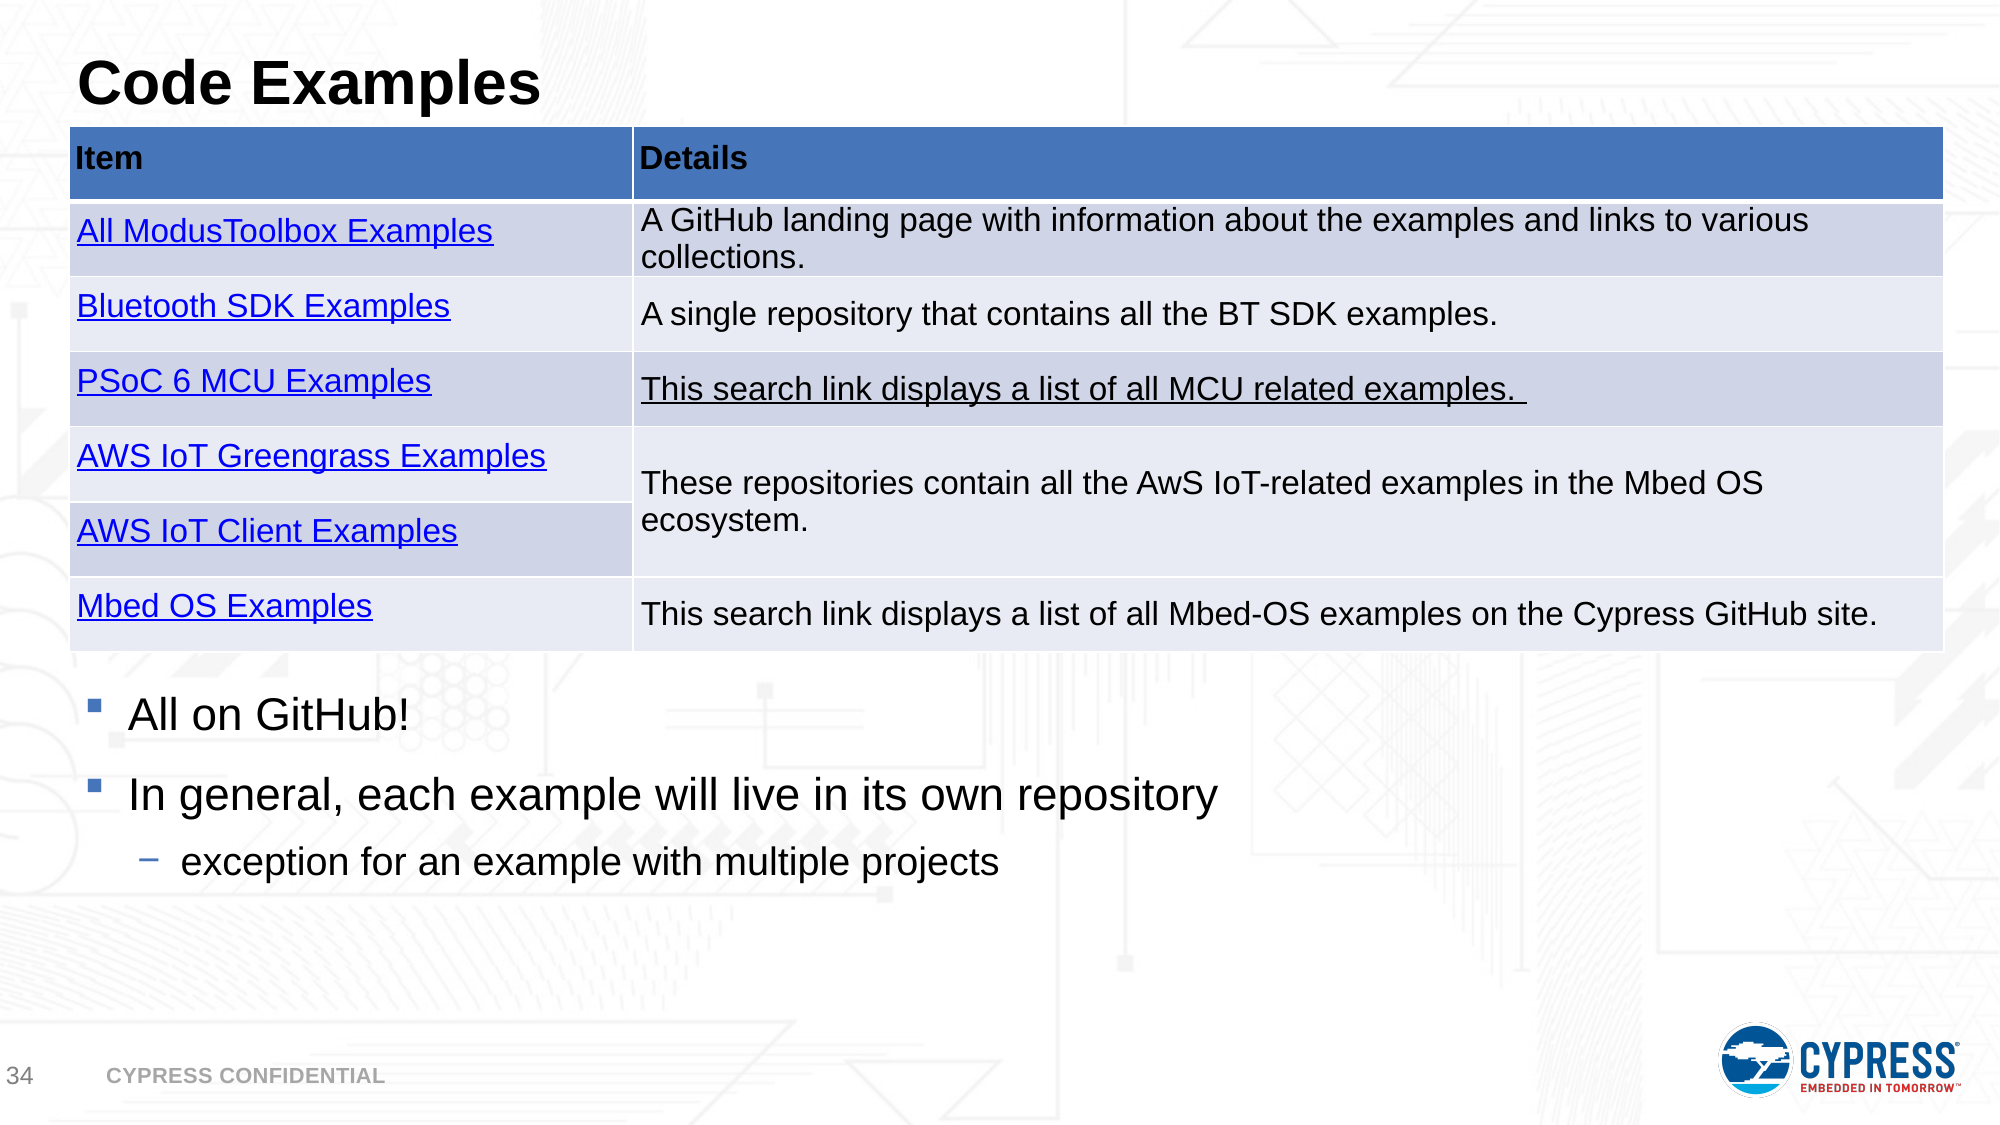

# Code Examples
| Item | Details |
| --- | --- |
| All ModusToolbox Examples | A GitHub landing page with information about the examples and links to various collections. |
| Bluetooth SDK Examples | A single repository that contains all the BT SDK examples. |
| PSoC 6 MCU Examples | This search link displays a list of all MCU related examples. |
| AWS IoT Greengrass Examples | These repositories contain all the AwS IoT-related examples in the Mbed OS ecosystem. |
| AWS IoT Client Examples |  |
| Mbed OS Examples | This search link displays a list of all Mbed-OS examples on the Cypress GitHub site. |
All on GitHub!
In general, each example will live in its own repository
exception for an example with multiple projects